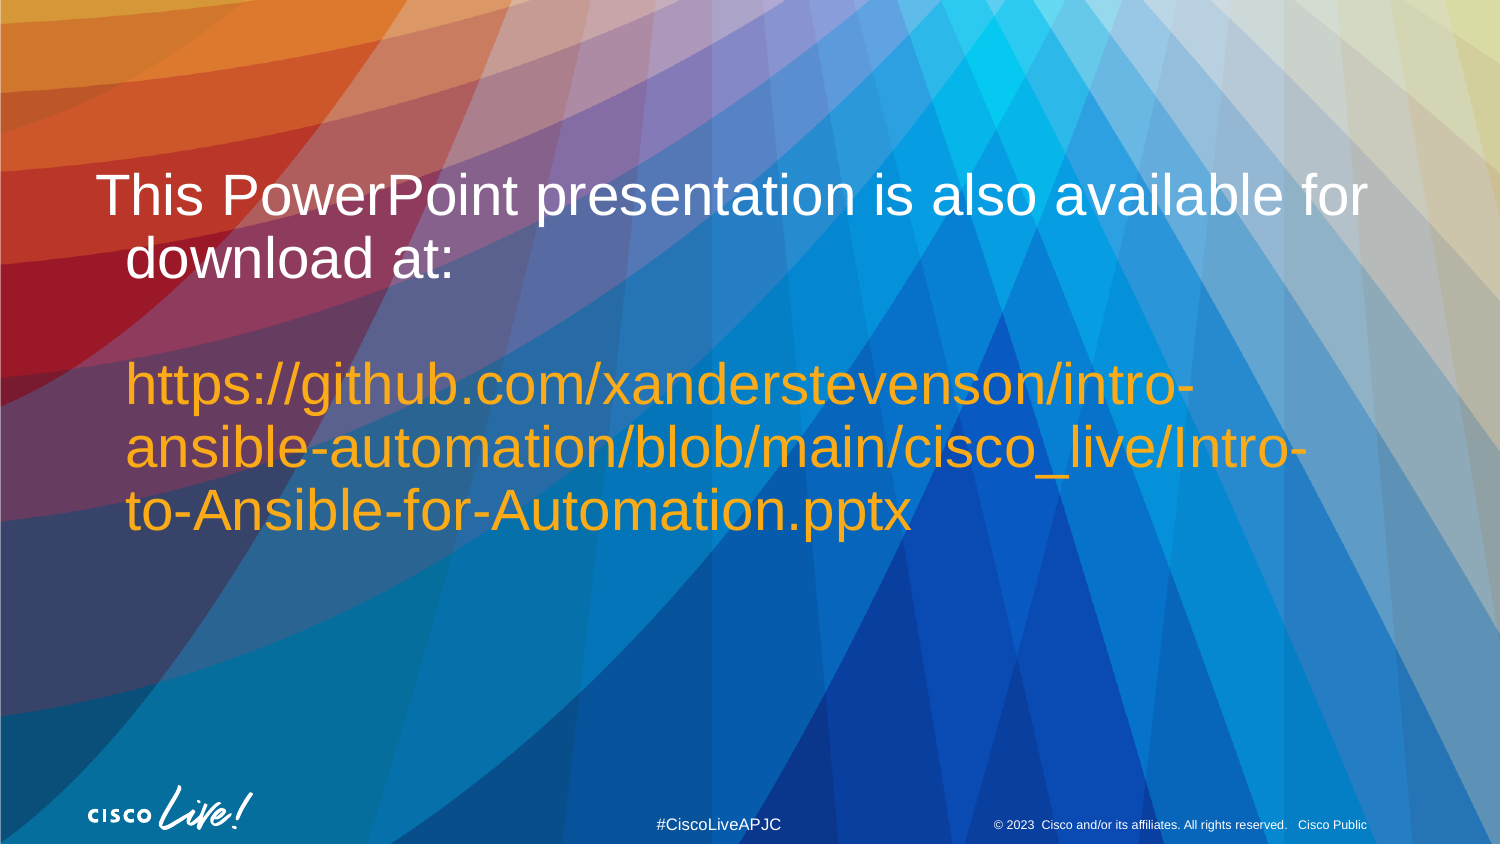

# This PowerPoint presentation is also available for download at: https://github.com/xanderstevenson/intro-ansible-automation/blob/main/cisco_live/Intro-to-Ansible-for-Automation.pptx
5
DEVWKS-1423